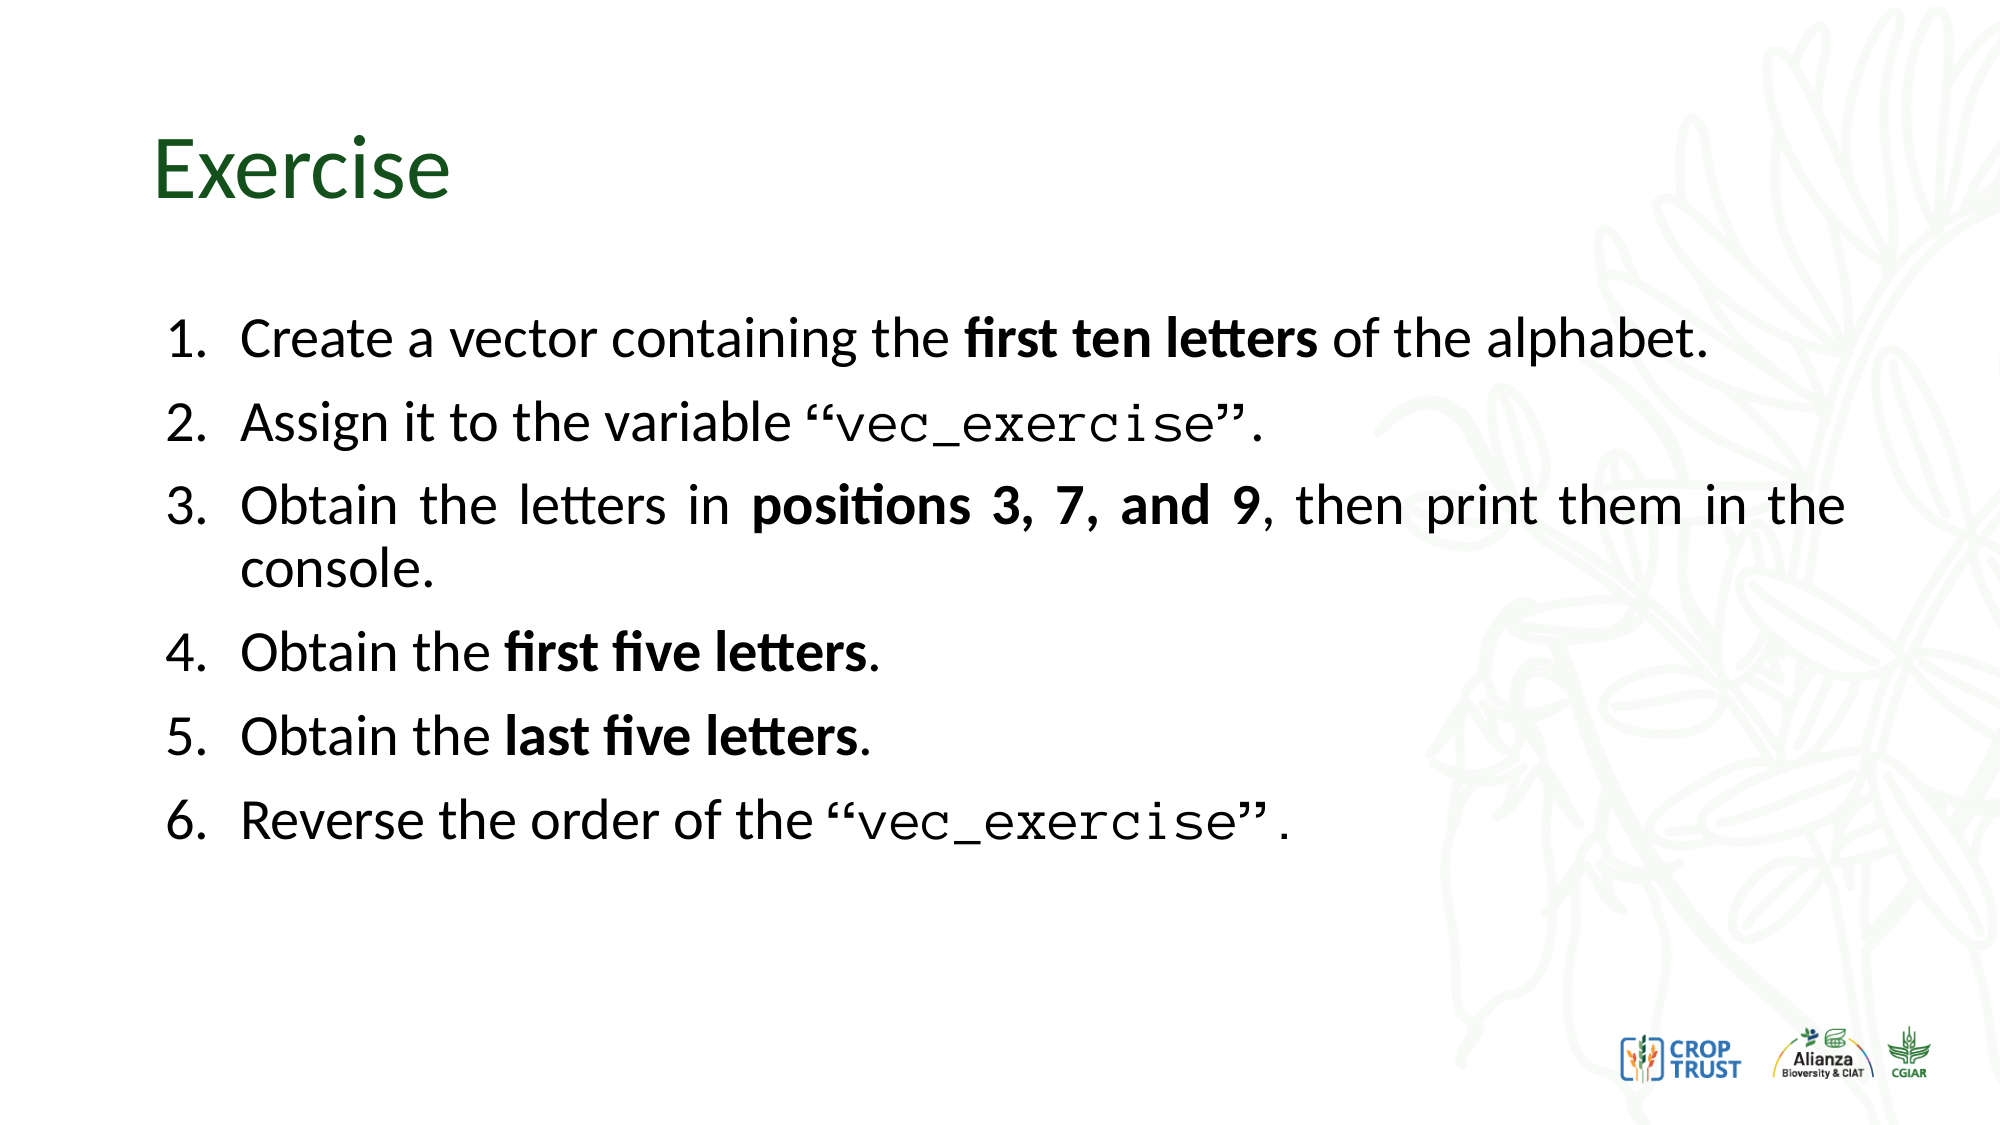

# Exercise
Create a vector containing the first ten letters of the alphabet.
Assign it to the variable “vec_exercise”.
Obtain the letters in positions 3, 7, and 9, then print them in the console.
Obtain the first five letters.
Obtain the last five letters.
Reverse the order of the “vec_exercise”.